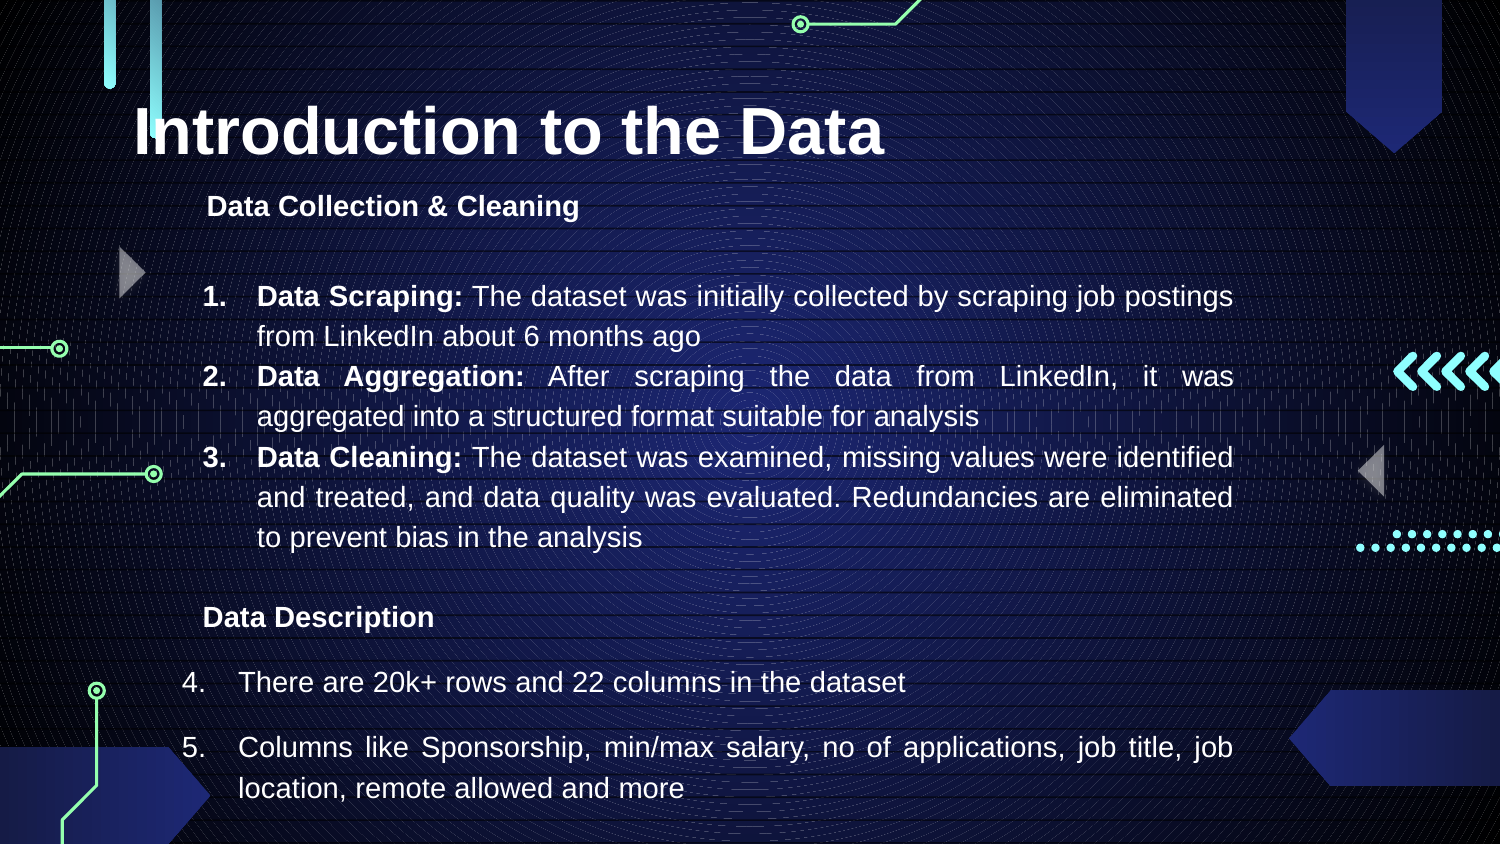

Introduction to the Data
   Data Collection & Cleaning
Data Scraping: The dataset was initially collected by scraping job postings from LinkedIn about 6 months ago
Data Aggregation: After scraping the data from LinkedIn, it was aggregated into a structured format suitable for analysis
Data Cleaning: The dataset was examined, missing values were identified and treated, and data quality was evaluated. Redundancies are eliminated to prevent bias in the analysis

Data Description
There are 20k+ rows and 22 columns in the dataset
Columns like Sponsorship, min/max salary, no of applications, job title, job location, remote allowed and more